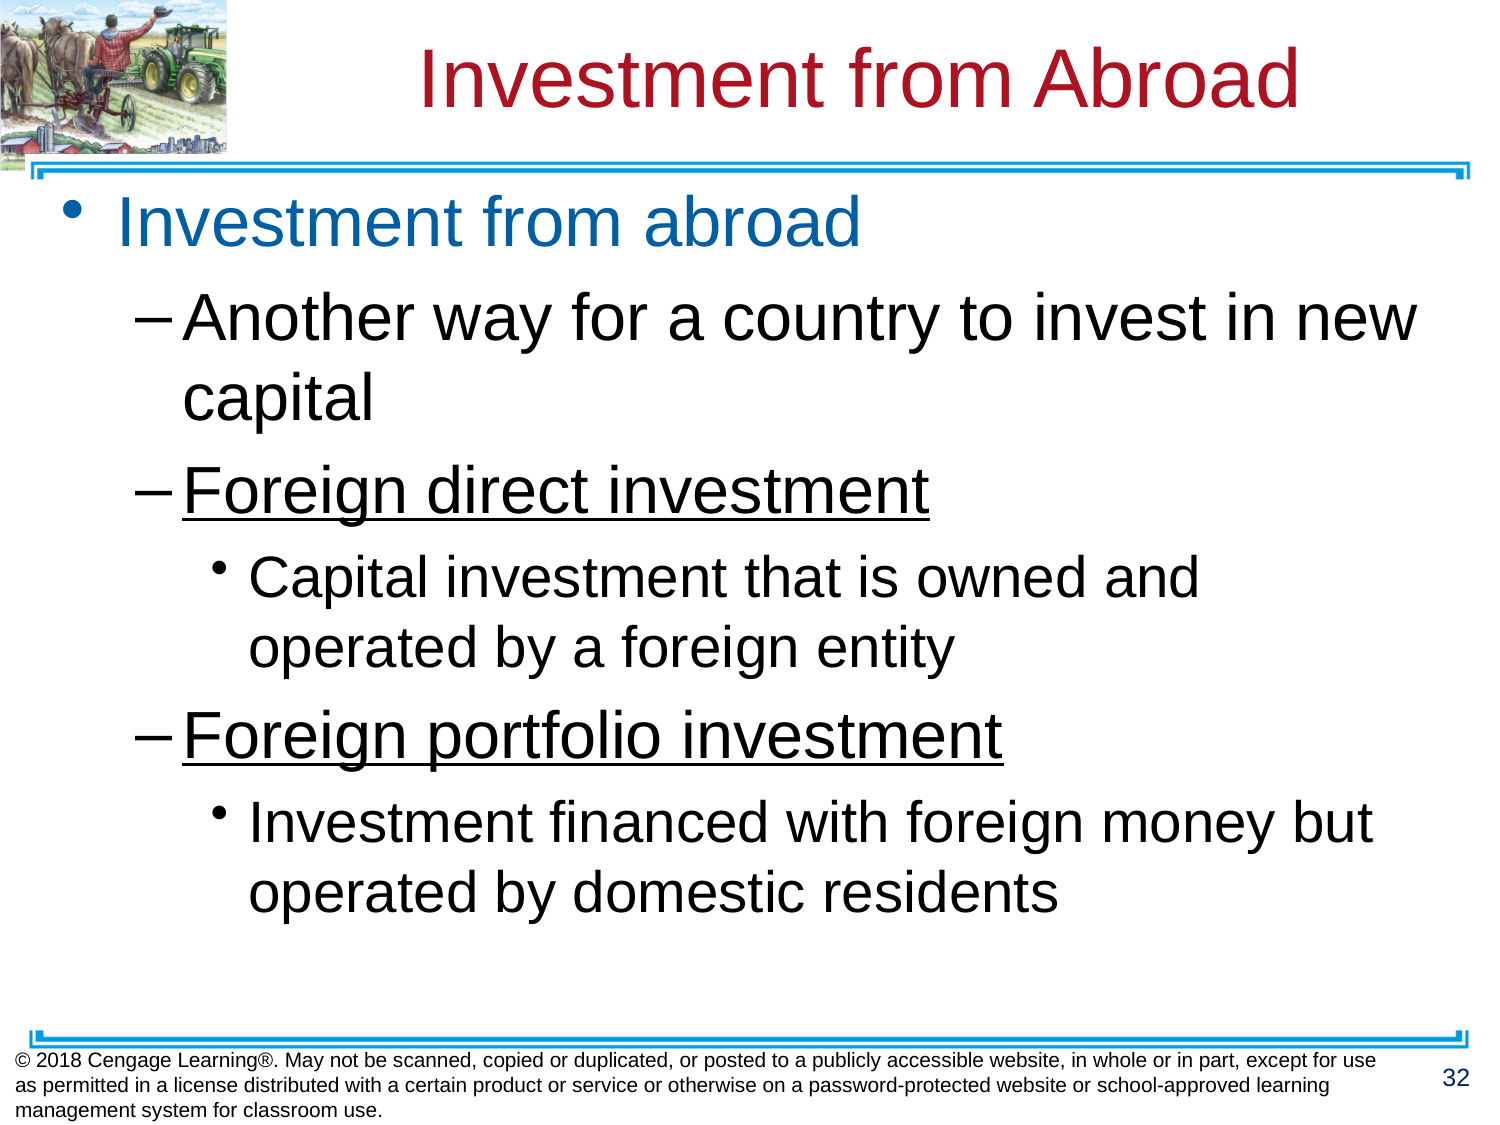

# Investment from Abroad
Investment from abroad
Another way for a country to invest in new capital
Foreign direct investment
Capital investment that is owned and operated by a foreign entity
Foreign portfolio investment
Investment financed with foreign money but operated by domestic residents
© 2018 Cengage Learning®. May not be scanned, copied or duplicated, or posted to a publicly accessible website, in whole or in part, except for use as permitted in a license distributed with a certain product or service or otherwise on a password-protected website or school-approved learning management system for classroom use.
32